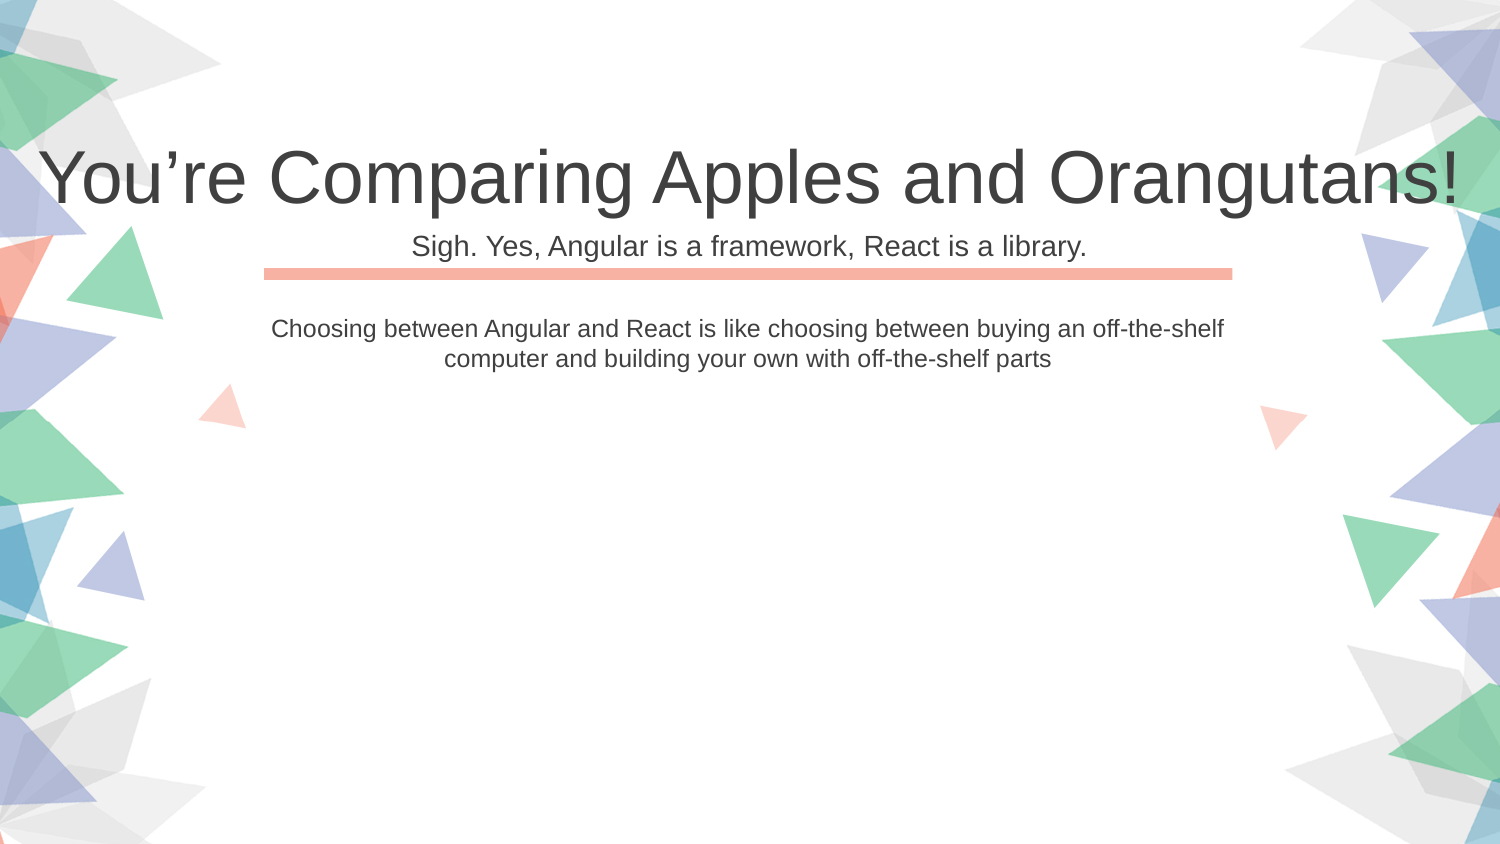

You’re Comparing Apples and Orangutans!
Sigh. Yes, Angular is a framework, React is a library.

Choosing between Angular and React is like choosing between buying an off-the-shelf computer and building your own with off-the-shelf parts